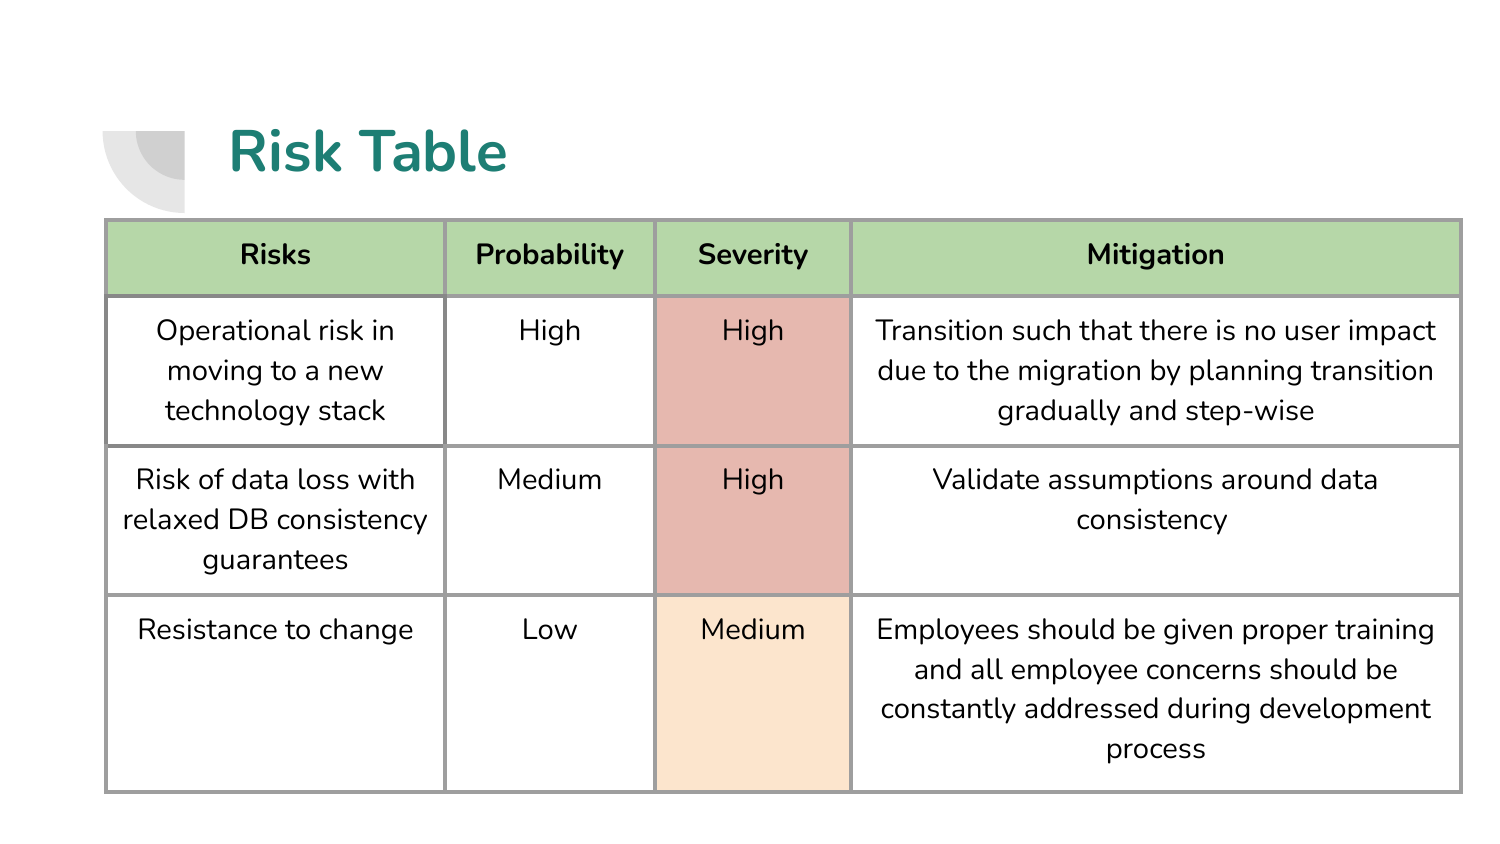

# Risk Table
| Risks | Probability | Severity | Mitigation |
| --- | --- | --- | --- |
| Operational risk in moving to a new technology stack | High | High | Transition such that there is no user impact due to the migration by planning transition gradually and step-wise |
| Risk of data loss with relaxed DB consistency guarantees | Medium | High | Validate assumptions around data consistency |
| Resistance to change | Low | Medium | Employees should be given proper training and all employee concerns should be constantly addressed during development process |